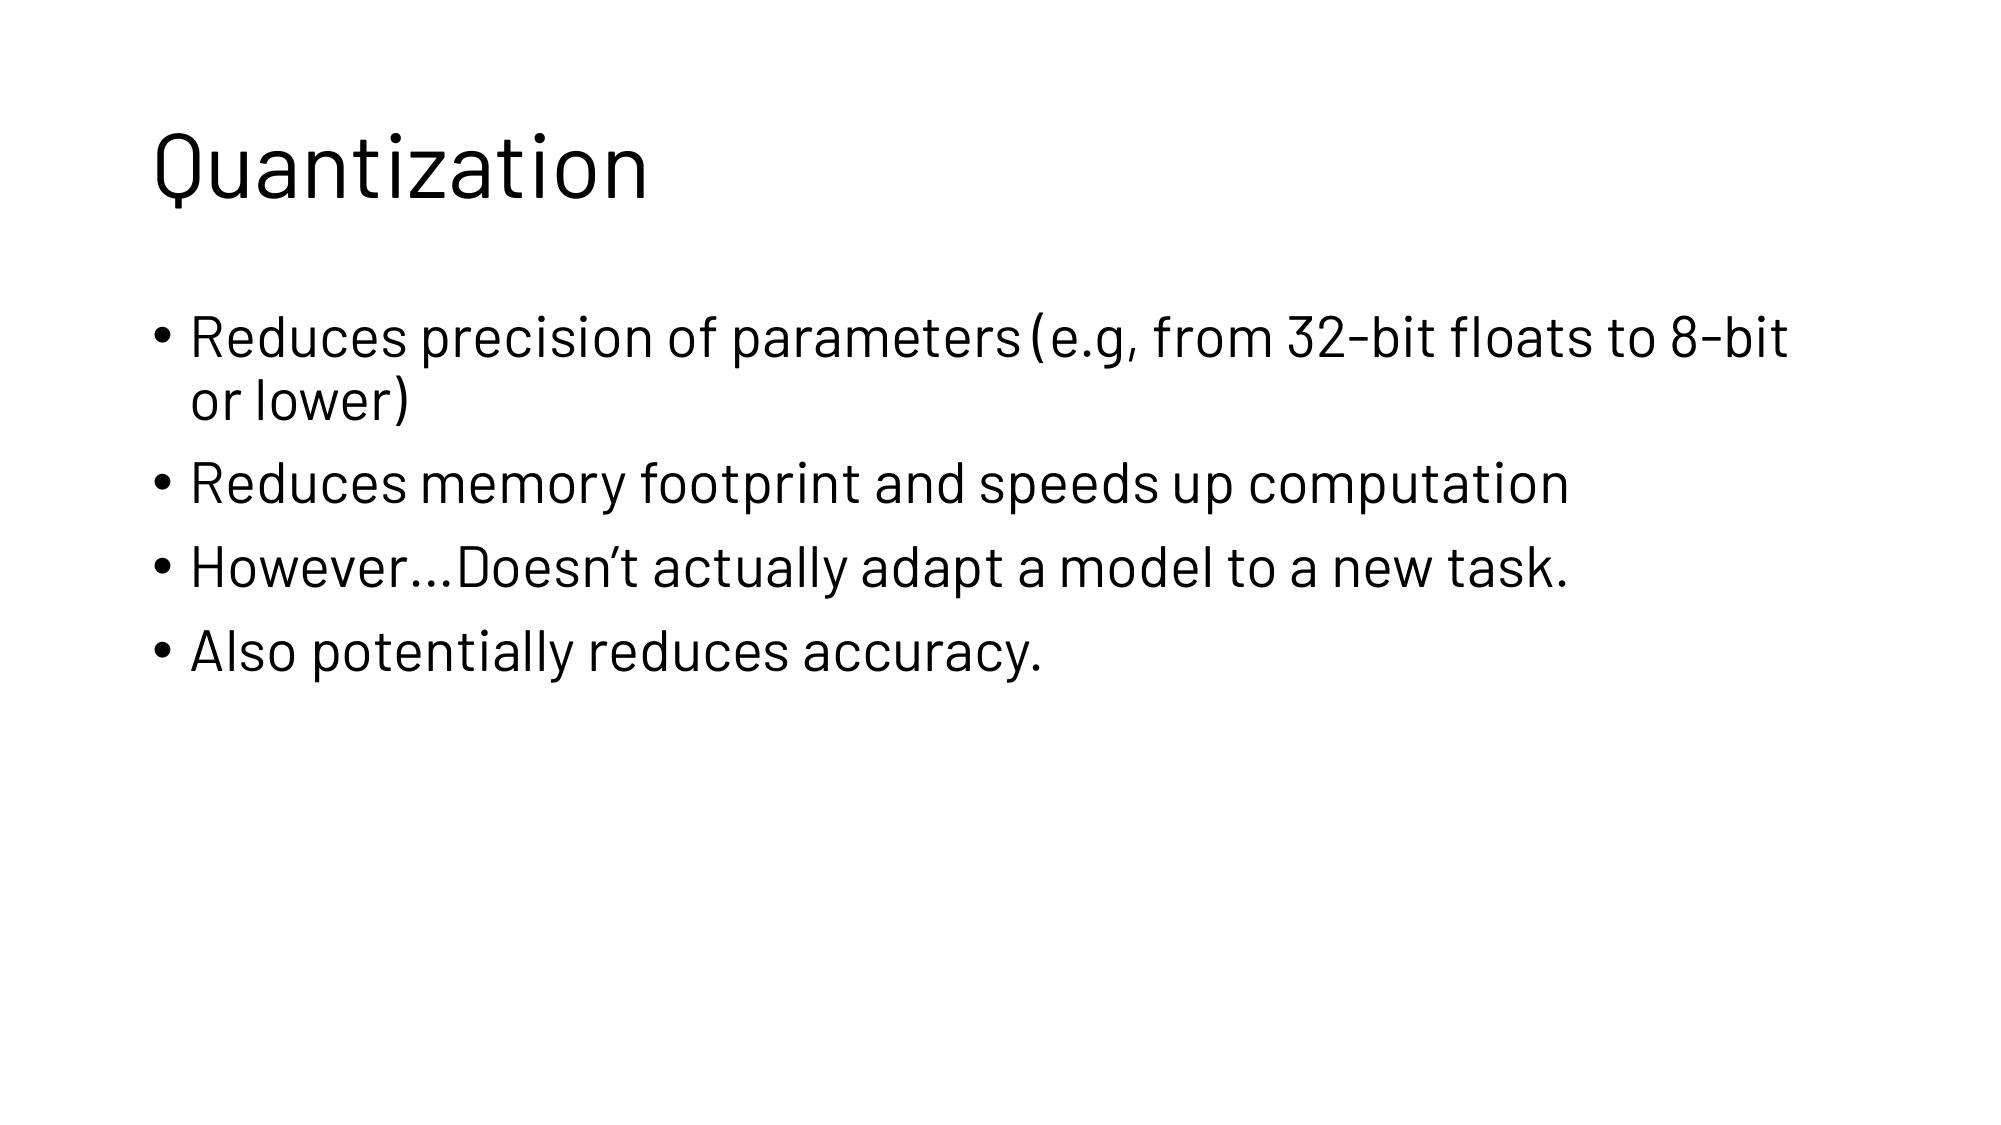

# Quantization
Reduces precision of parameters (e.g, from 32-bit floats to 8-bit or lower)
Reduces memory footprint and speeds up computation
However…Doesn’t actually adapt a model to a new task.
Also potentially reduces accuracy.